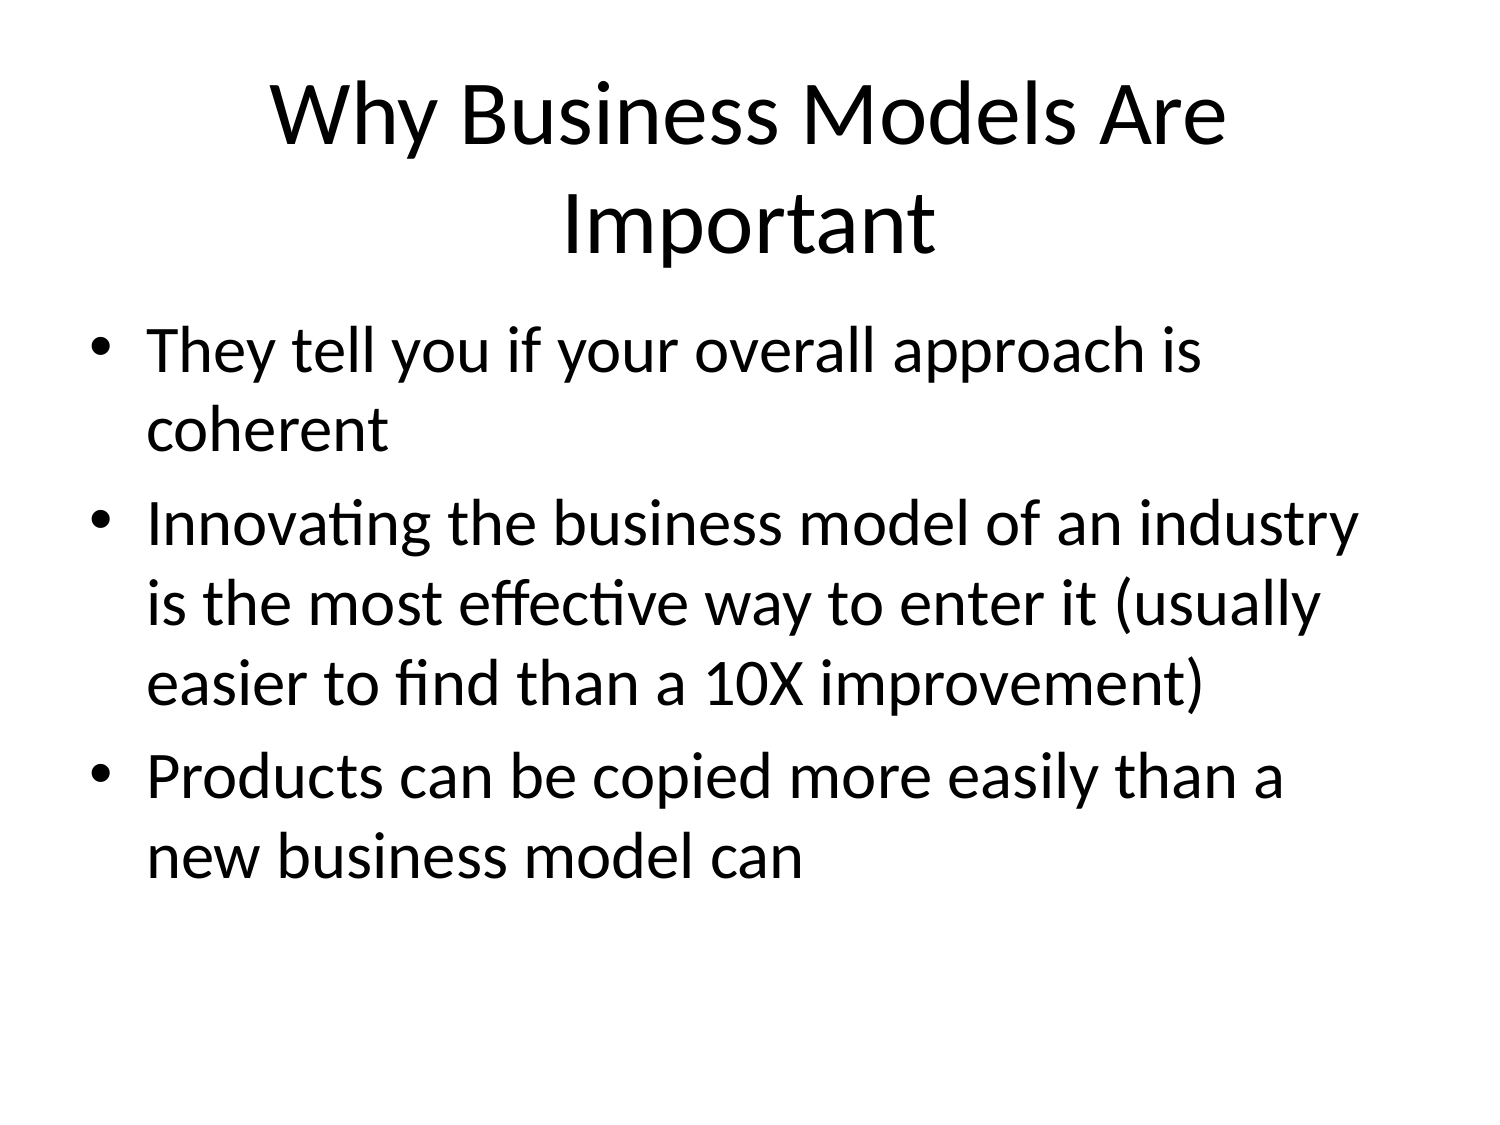

# Why Business Models Are Important
They tell you if your overall approach is coherent
Innovating the business model of an industry is the most effective way to enter it (usually easier to find than a 10X improvement)
Products can be copied more easily than a new business model can